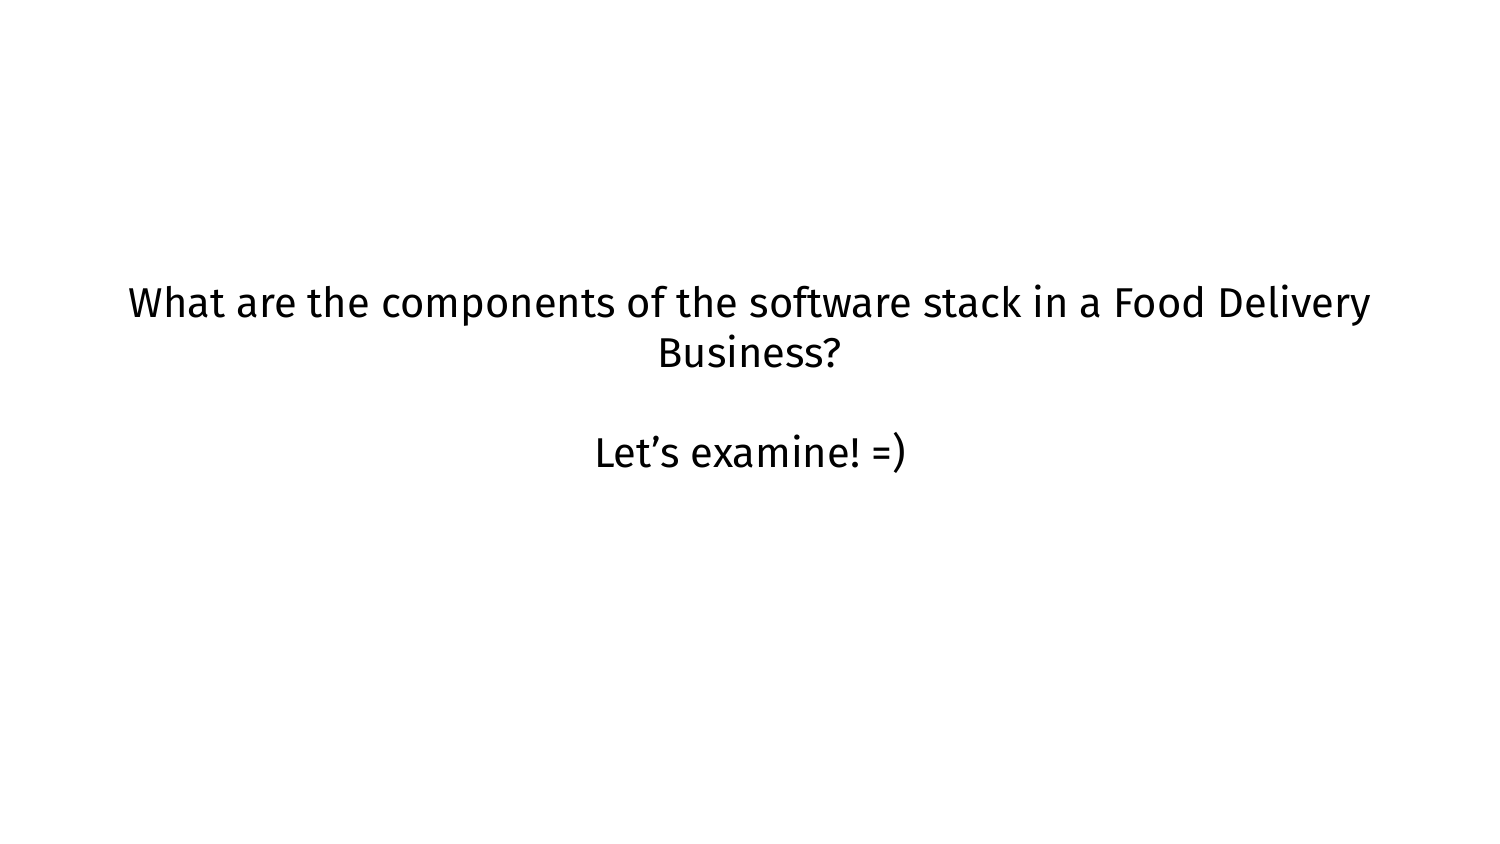

What are the components of the software stack in a Food Delivery Business?

Let’s examine! =)